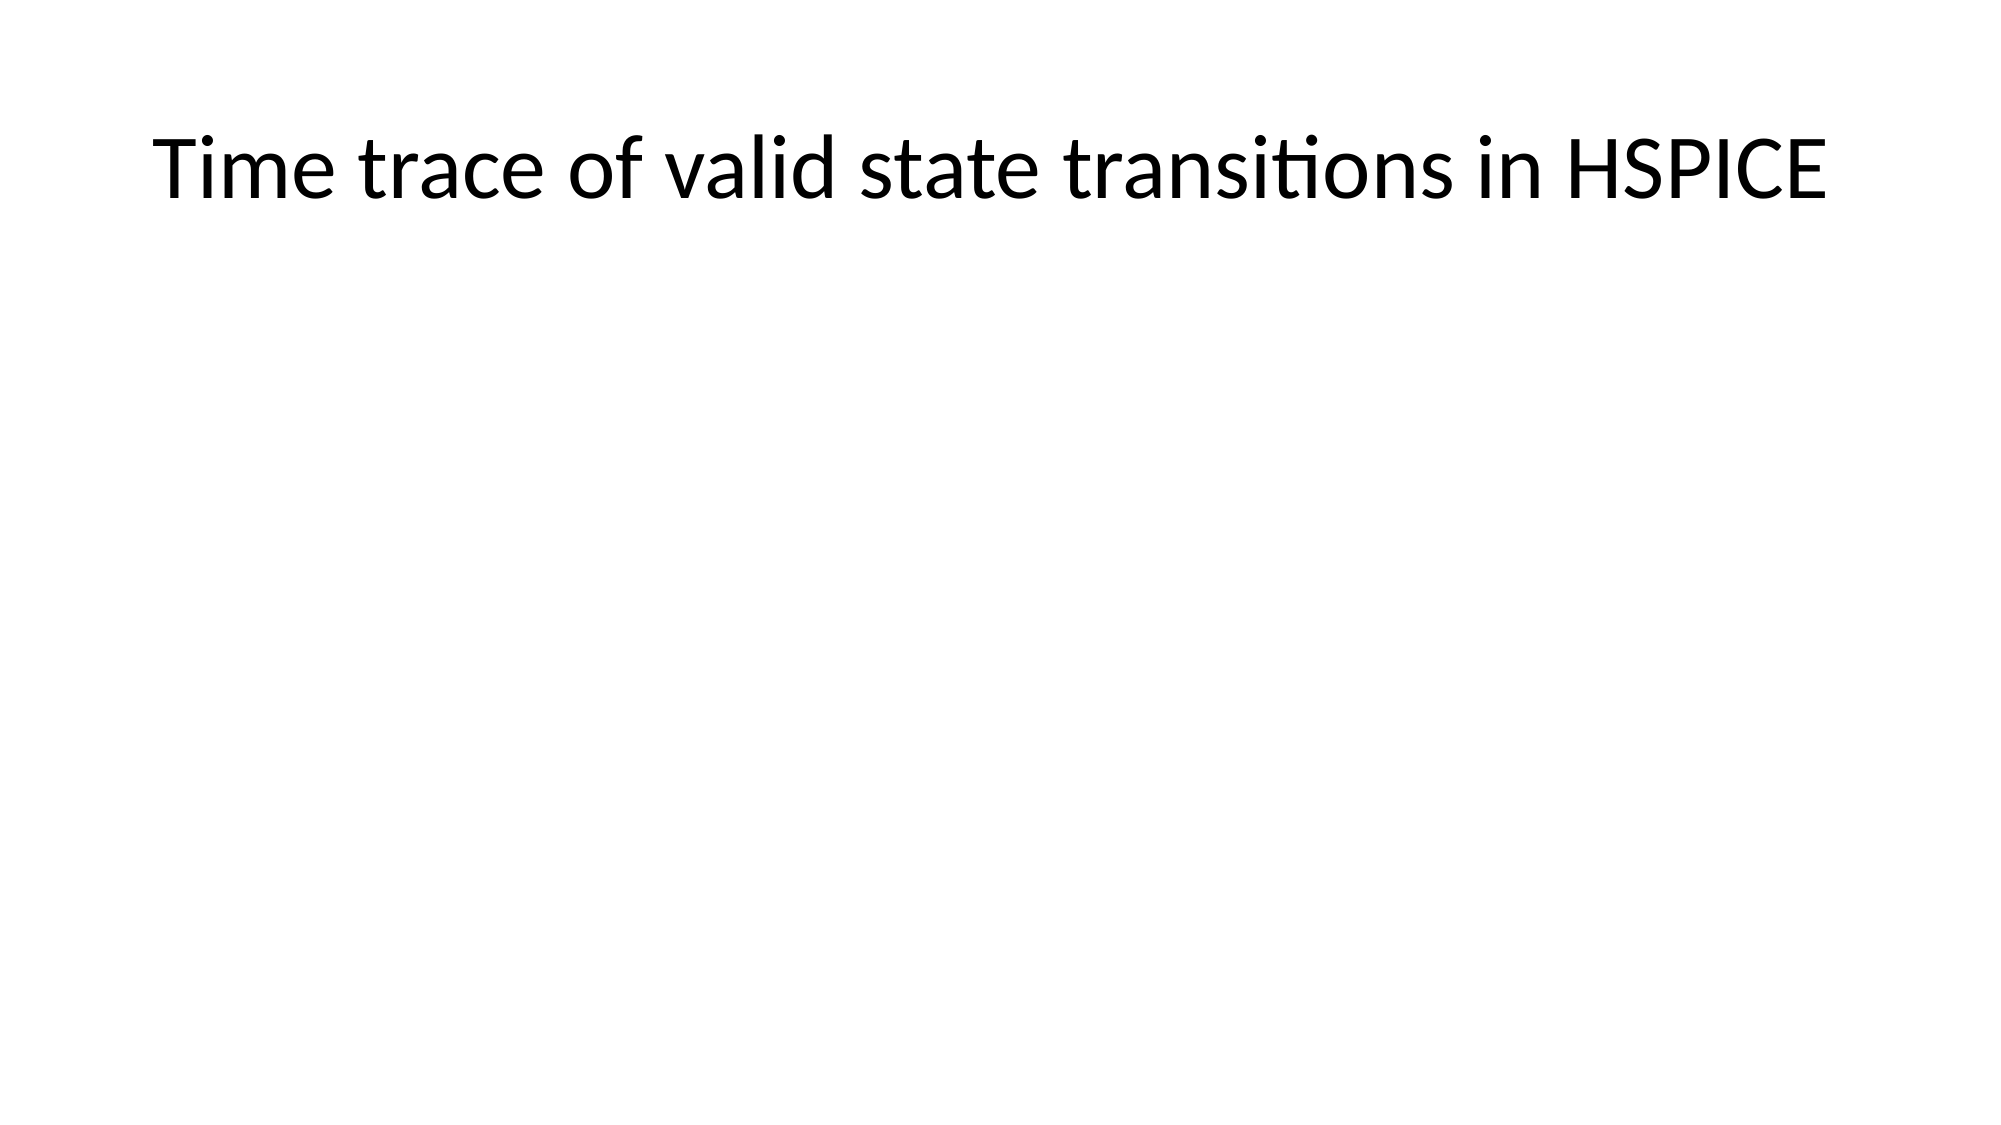

# Time trace of valid state transitions in HSPICE